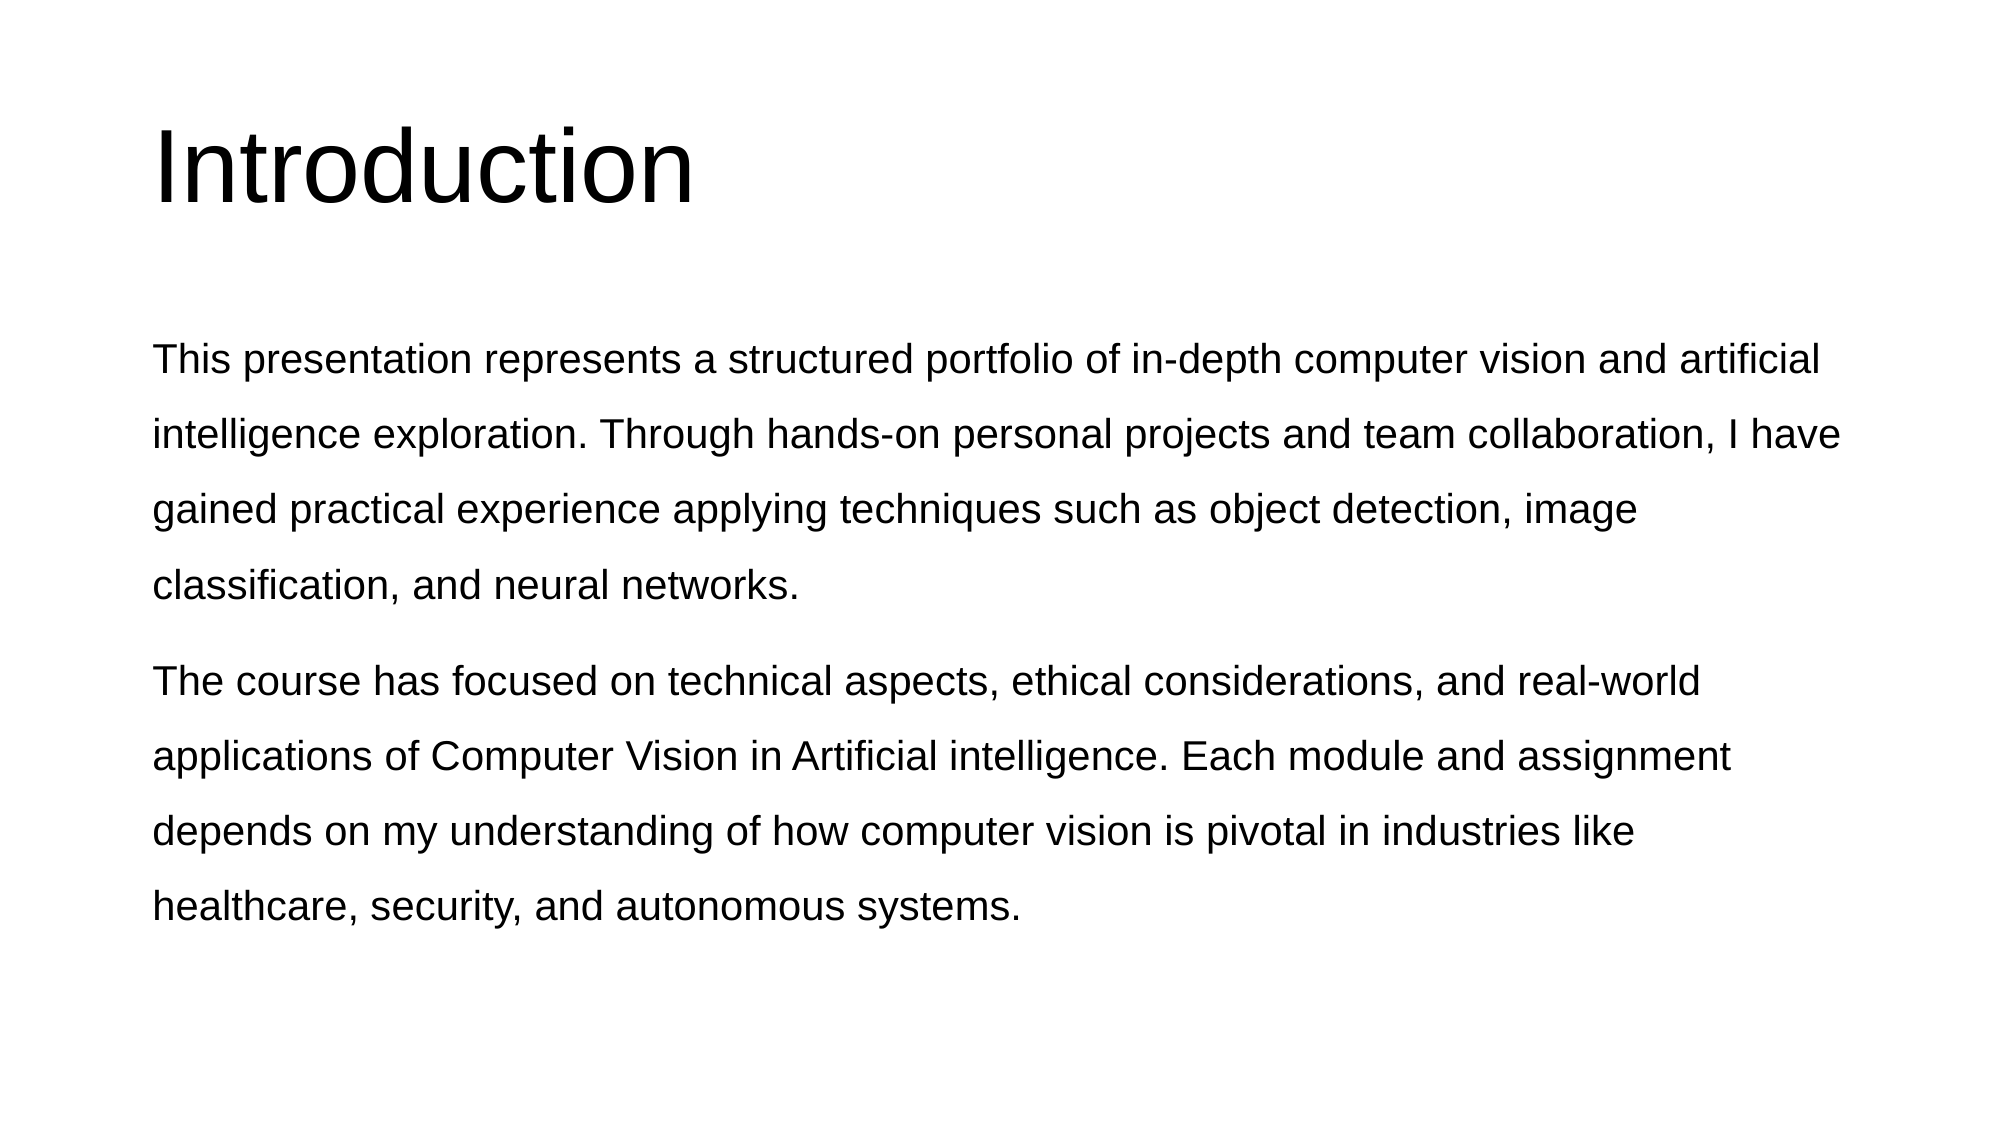

# Introduction
This presentation represents a structured portfolio of in-depth computer vision and artificial intelligence exploration. Through hands-on personal projects and team collaboration, I have gained practical experience applying techniques such as object detection, image classification, and neural networks.
The course has focused on technical aspects, ethical considerations, and real-world applications of Computer Vision in Artificial intelligence. Each module and assignment depends on my understanding of how computer vision is pivotal in industries like healthcare, security, and autonomous systems.